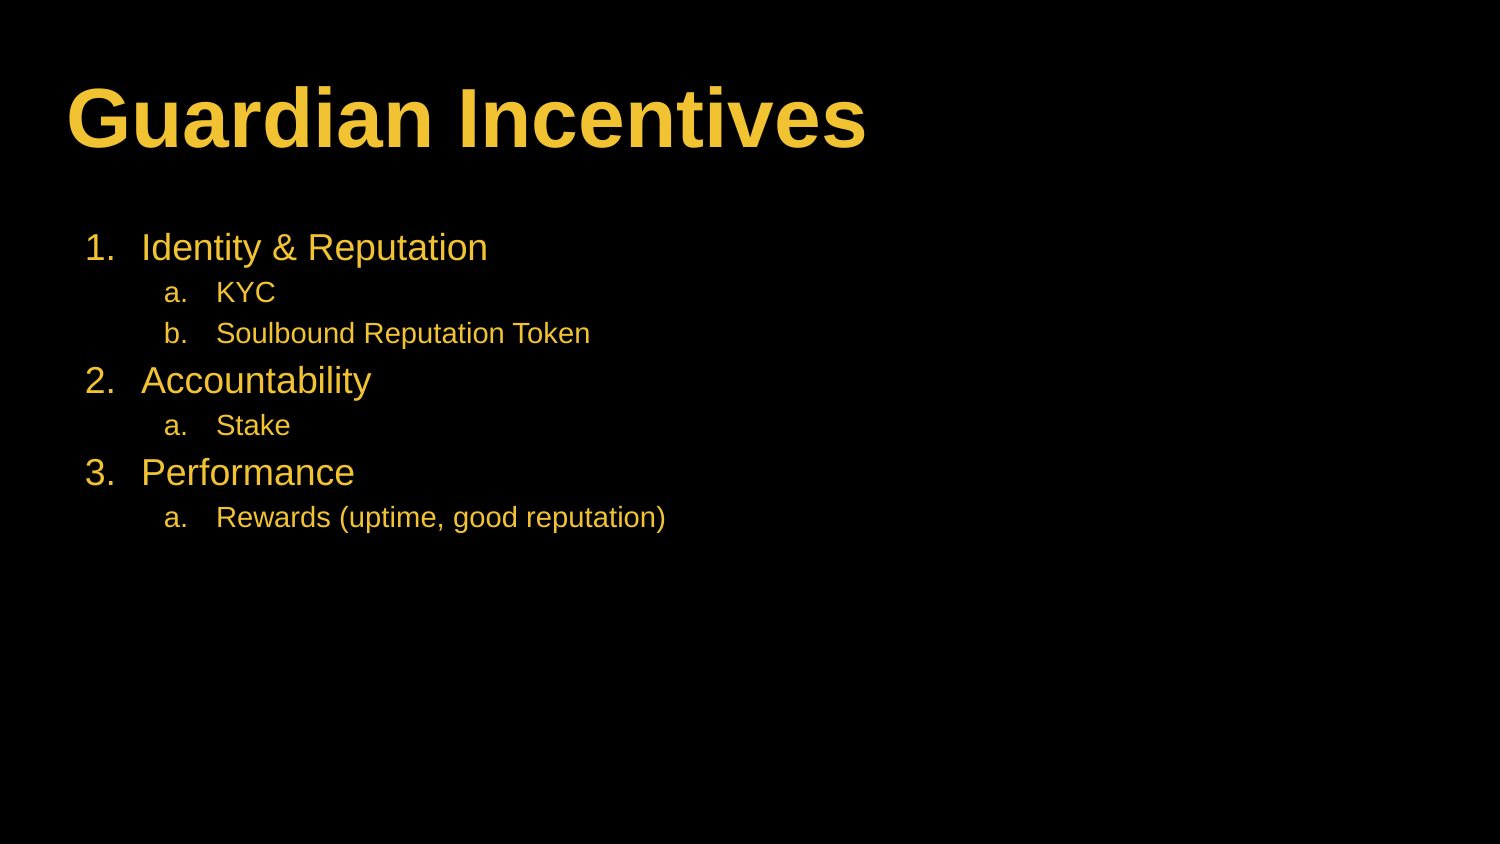

# Guardian Incentives
Identity & Reputation
KYC
Soulbound Reputation Token
Accountability
Stake
Performance
Rewards (uptime, good reputation)